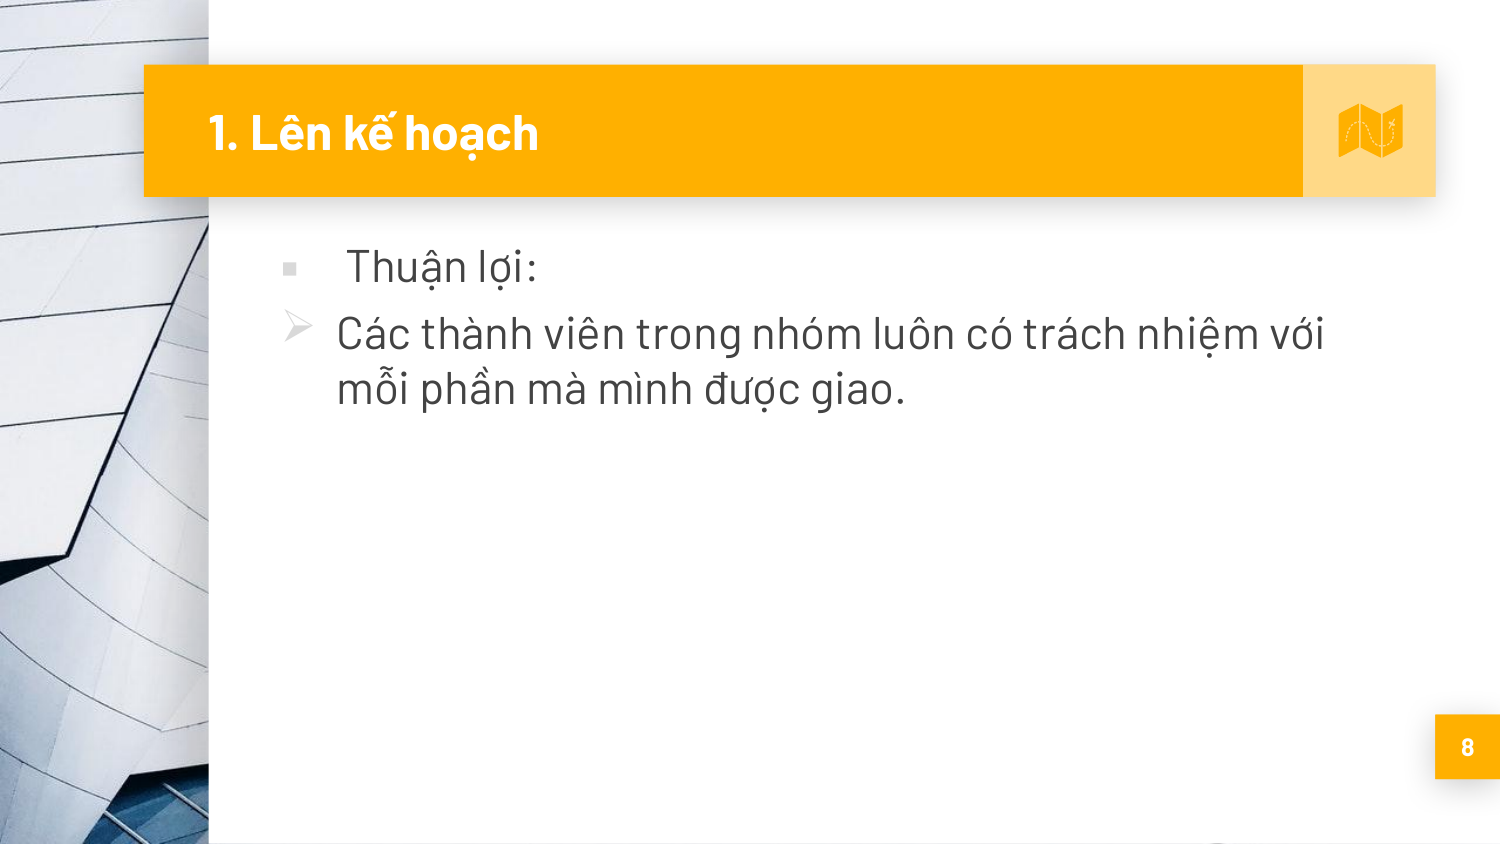

# 1. Lên kế hoạch

Thuận lợi:
Các thành viên trong nhóm luôn có trách nhiệm với mỗi phần mà mình được giao.

8